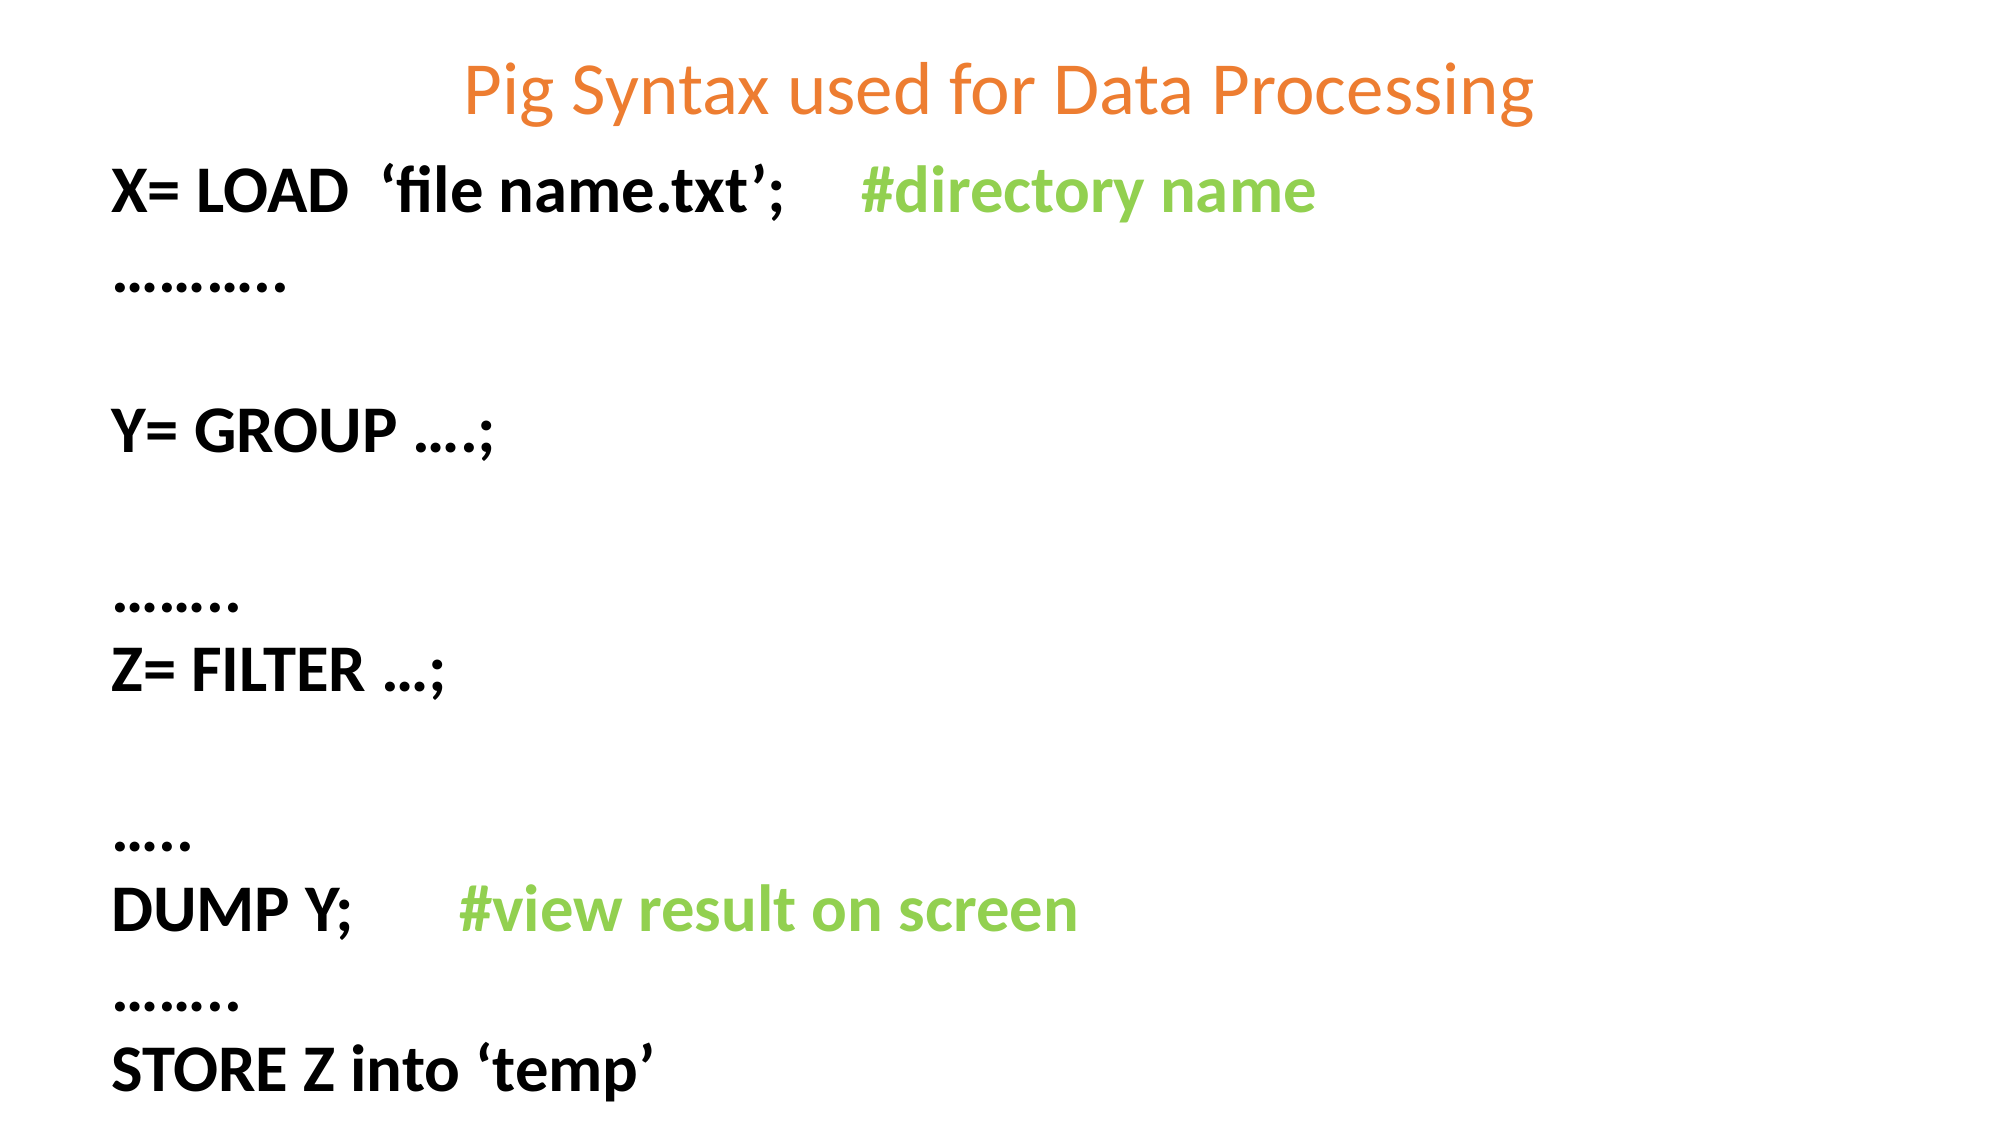

Pig Syntax used for Data Processing
X= LOAD  ‘file name.txt’;     #directory name
………..

Y= GROUP ….;

……..
Z= FILTER …;

…..
DUMP Y;       #view result on screen
……..
STORE Z into ‘temp’